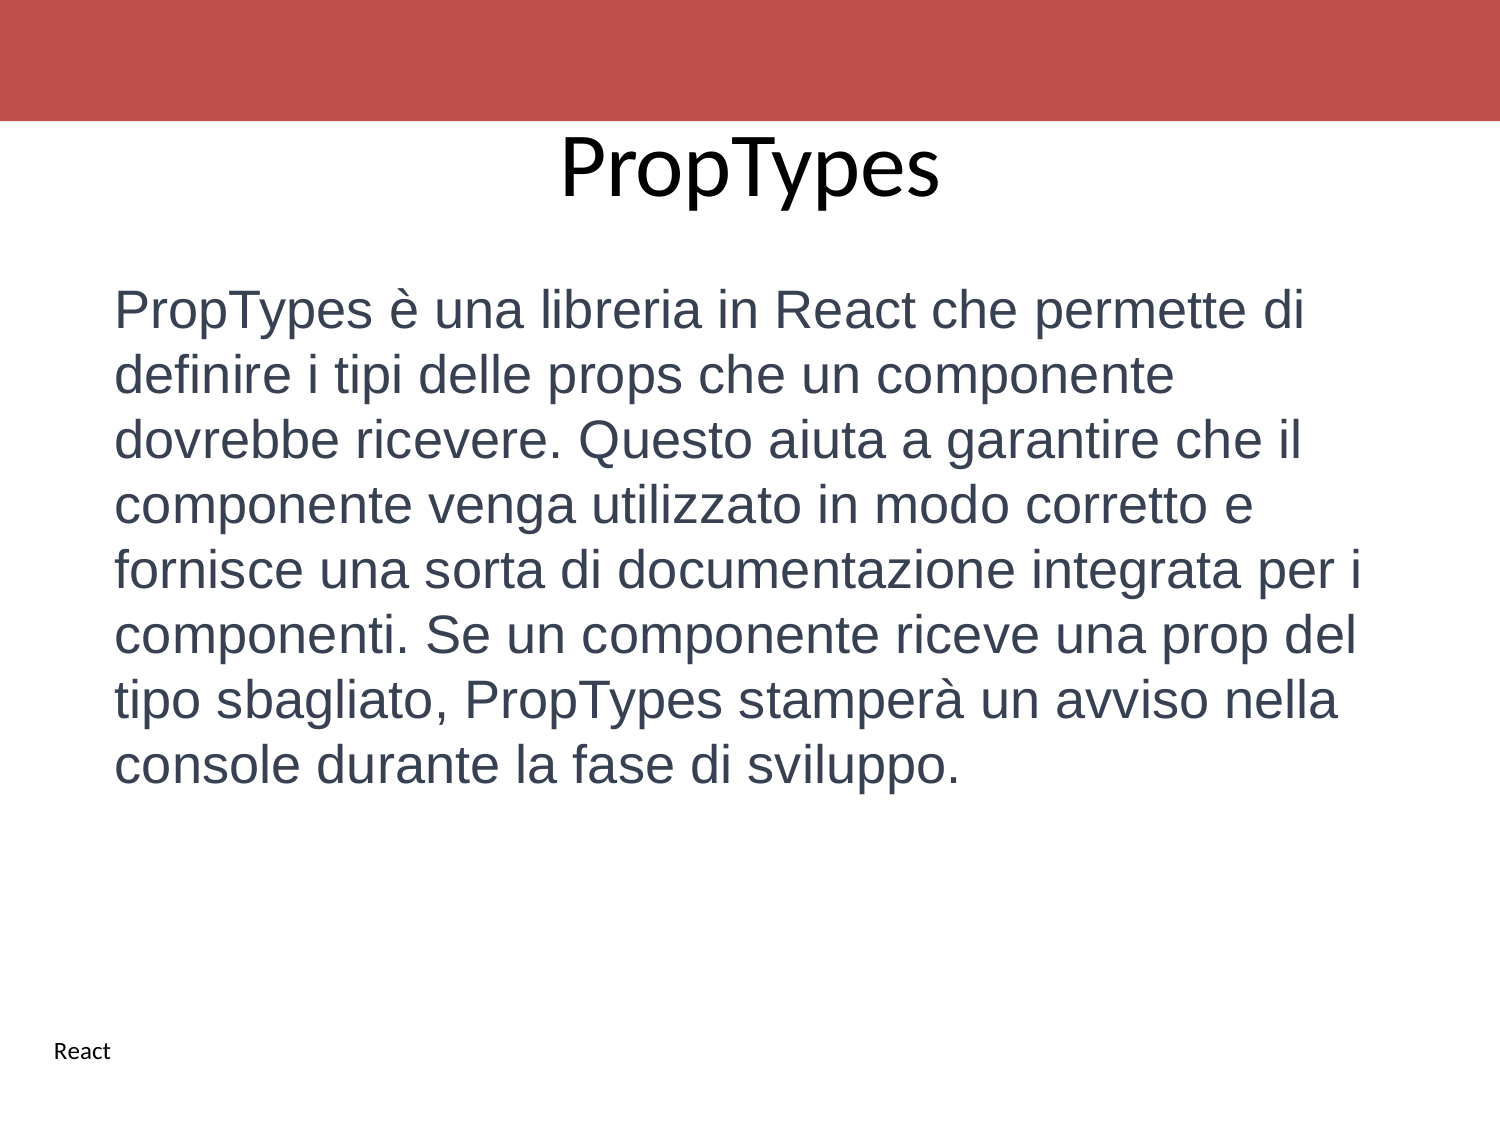

# PropTypes
PropTypes è una libreria in React che permette di definire i tipi delle props che un componente dovrebbe ricevere. Questo aiuta a garantire che il componente venga utilizzato in modo corretto e fornisce una sorta di documentazione integrata per i componenti. Se un componente riceve una prop del tipo sbagliato, PropTypes stamperà un avviso nella console durante la fase di sviluppo.
React